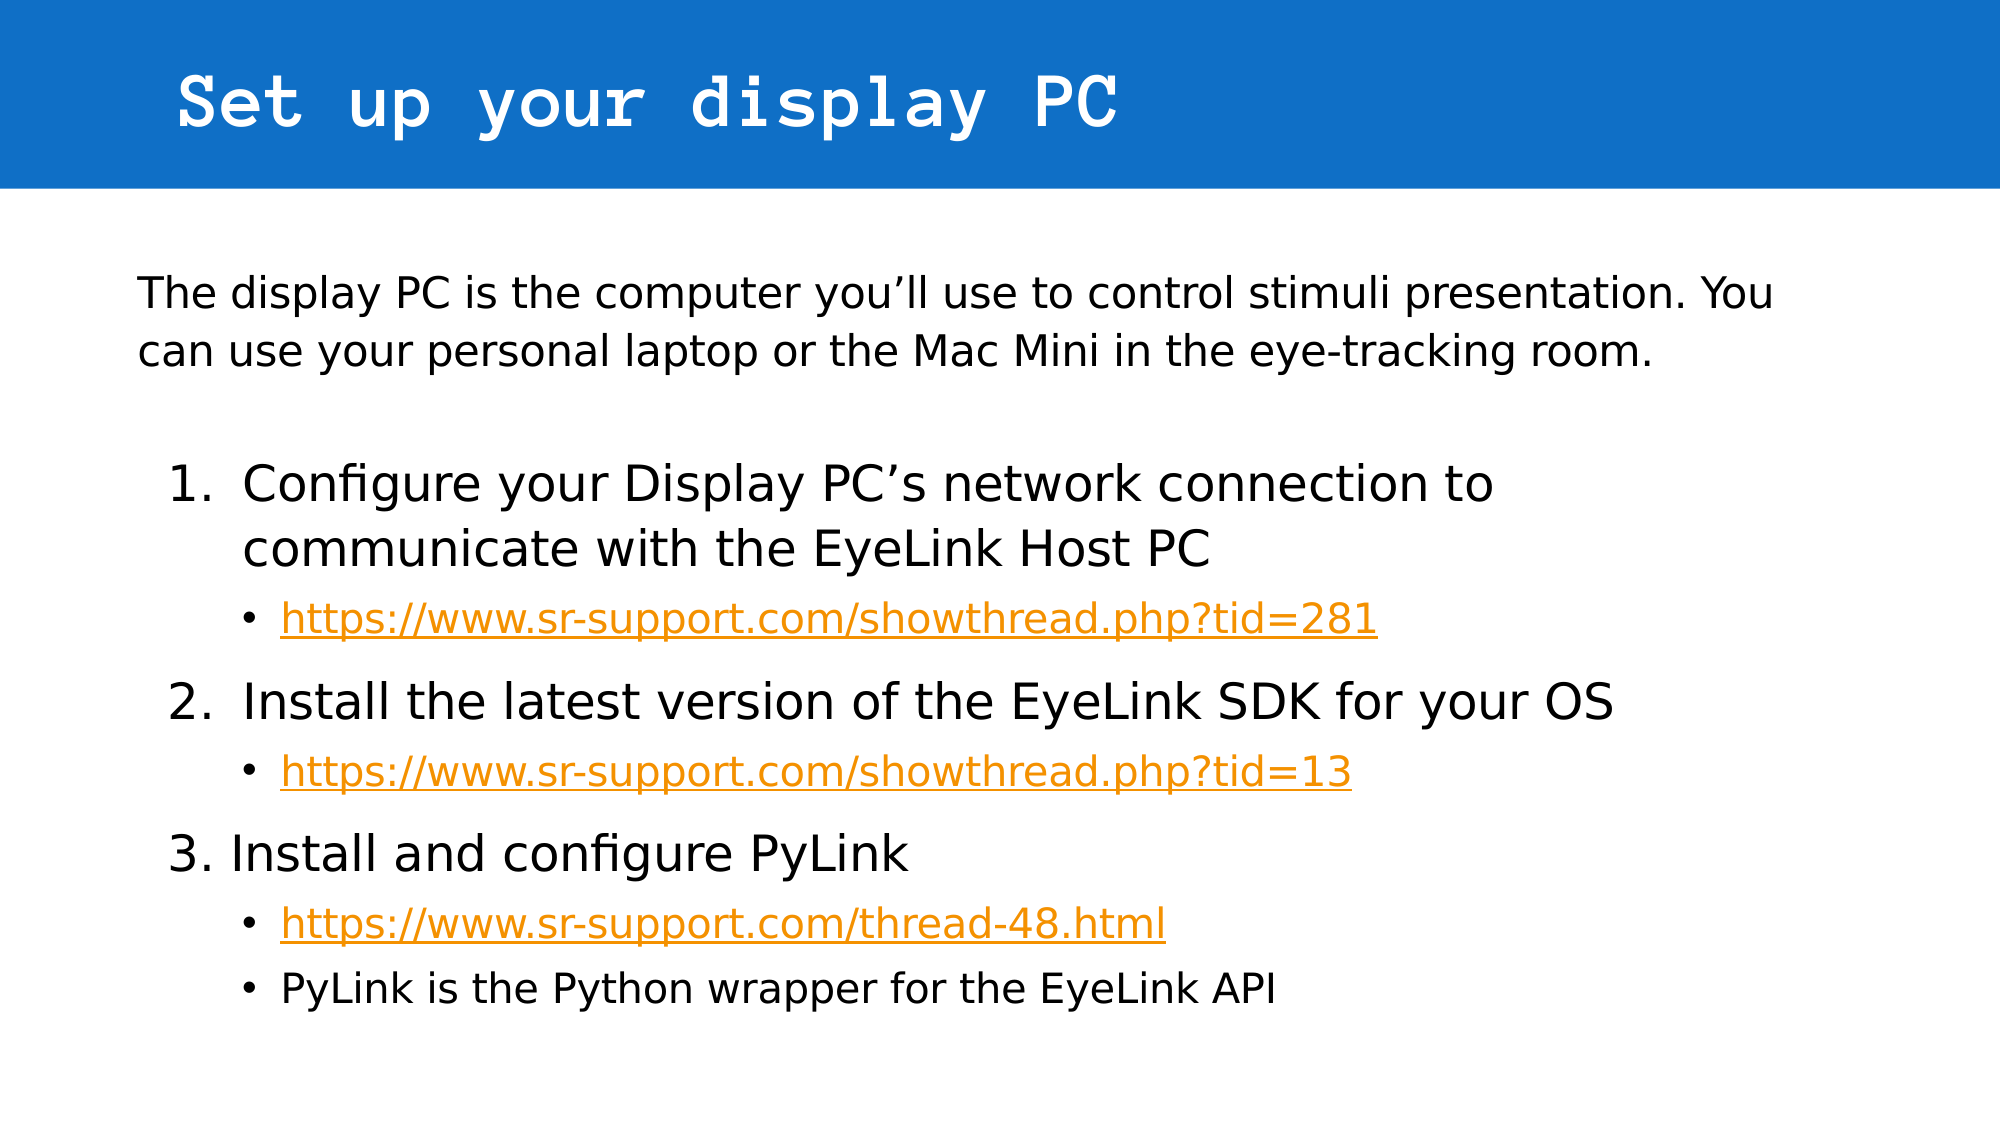

# Set up your display PC
The display PC is the computer you’ll use to control stimuli presentation. You can use your personal laptop or the Mac Mini in the eye-tracking room.
Configure your Display PC’s network connection to communicate with the EyeLink Host PC
https://www.sr-support.com/showthread.php?tid=281
Install the latest version of the EyeLink SDK for your OS
https://www.sr-support.com/showthread.php?tid=13
3. Install and configure PyLink
https://www.sr-support.com/thread-48.html
PyLink is the Python wrapper for the EyeLink API